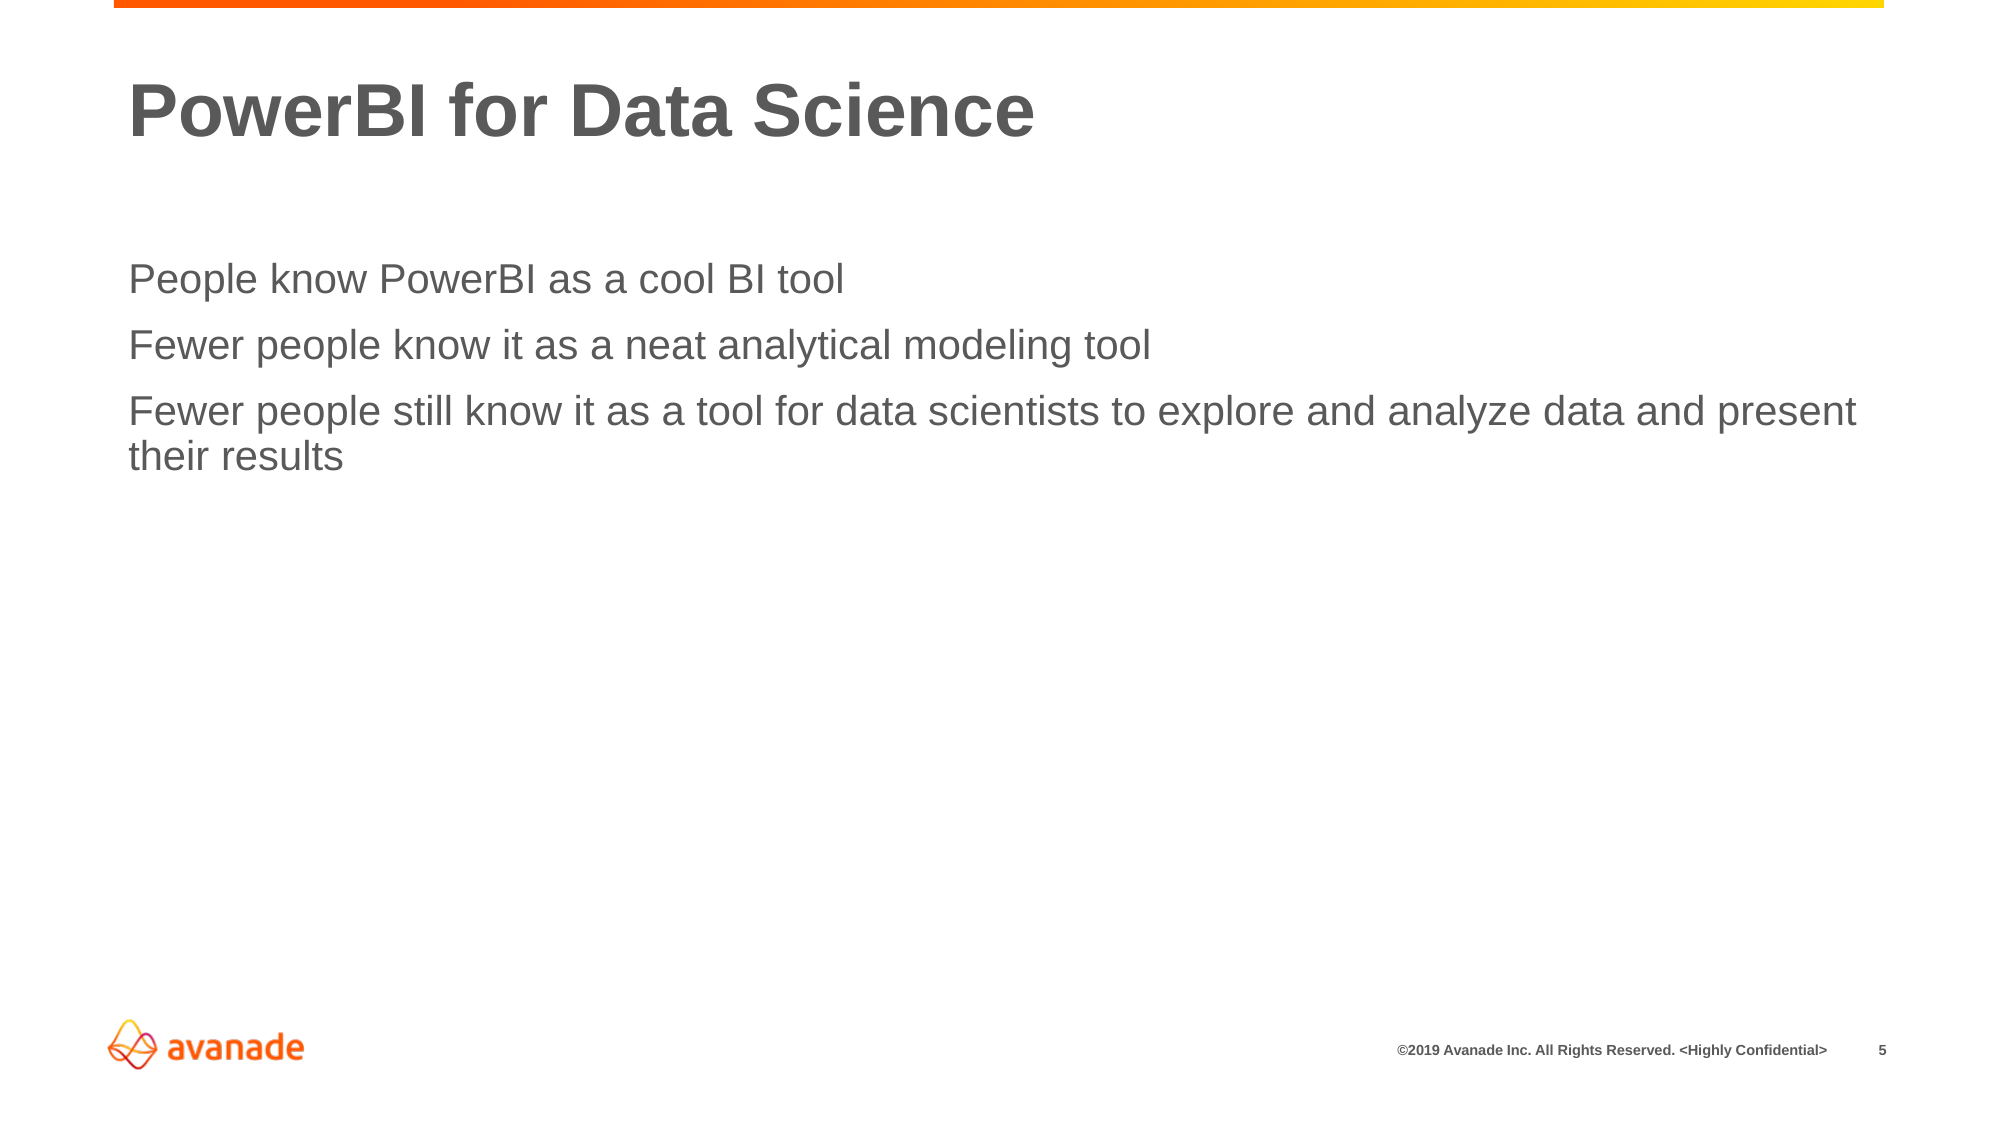

# PowerBI for Data Science
People know PowerBI as a cool BI tool
Fewer people know it as a neat analytical modeling tool
Fewer people still know it as a tool for data scientists to explore and analyze data and present their results

5